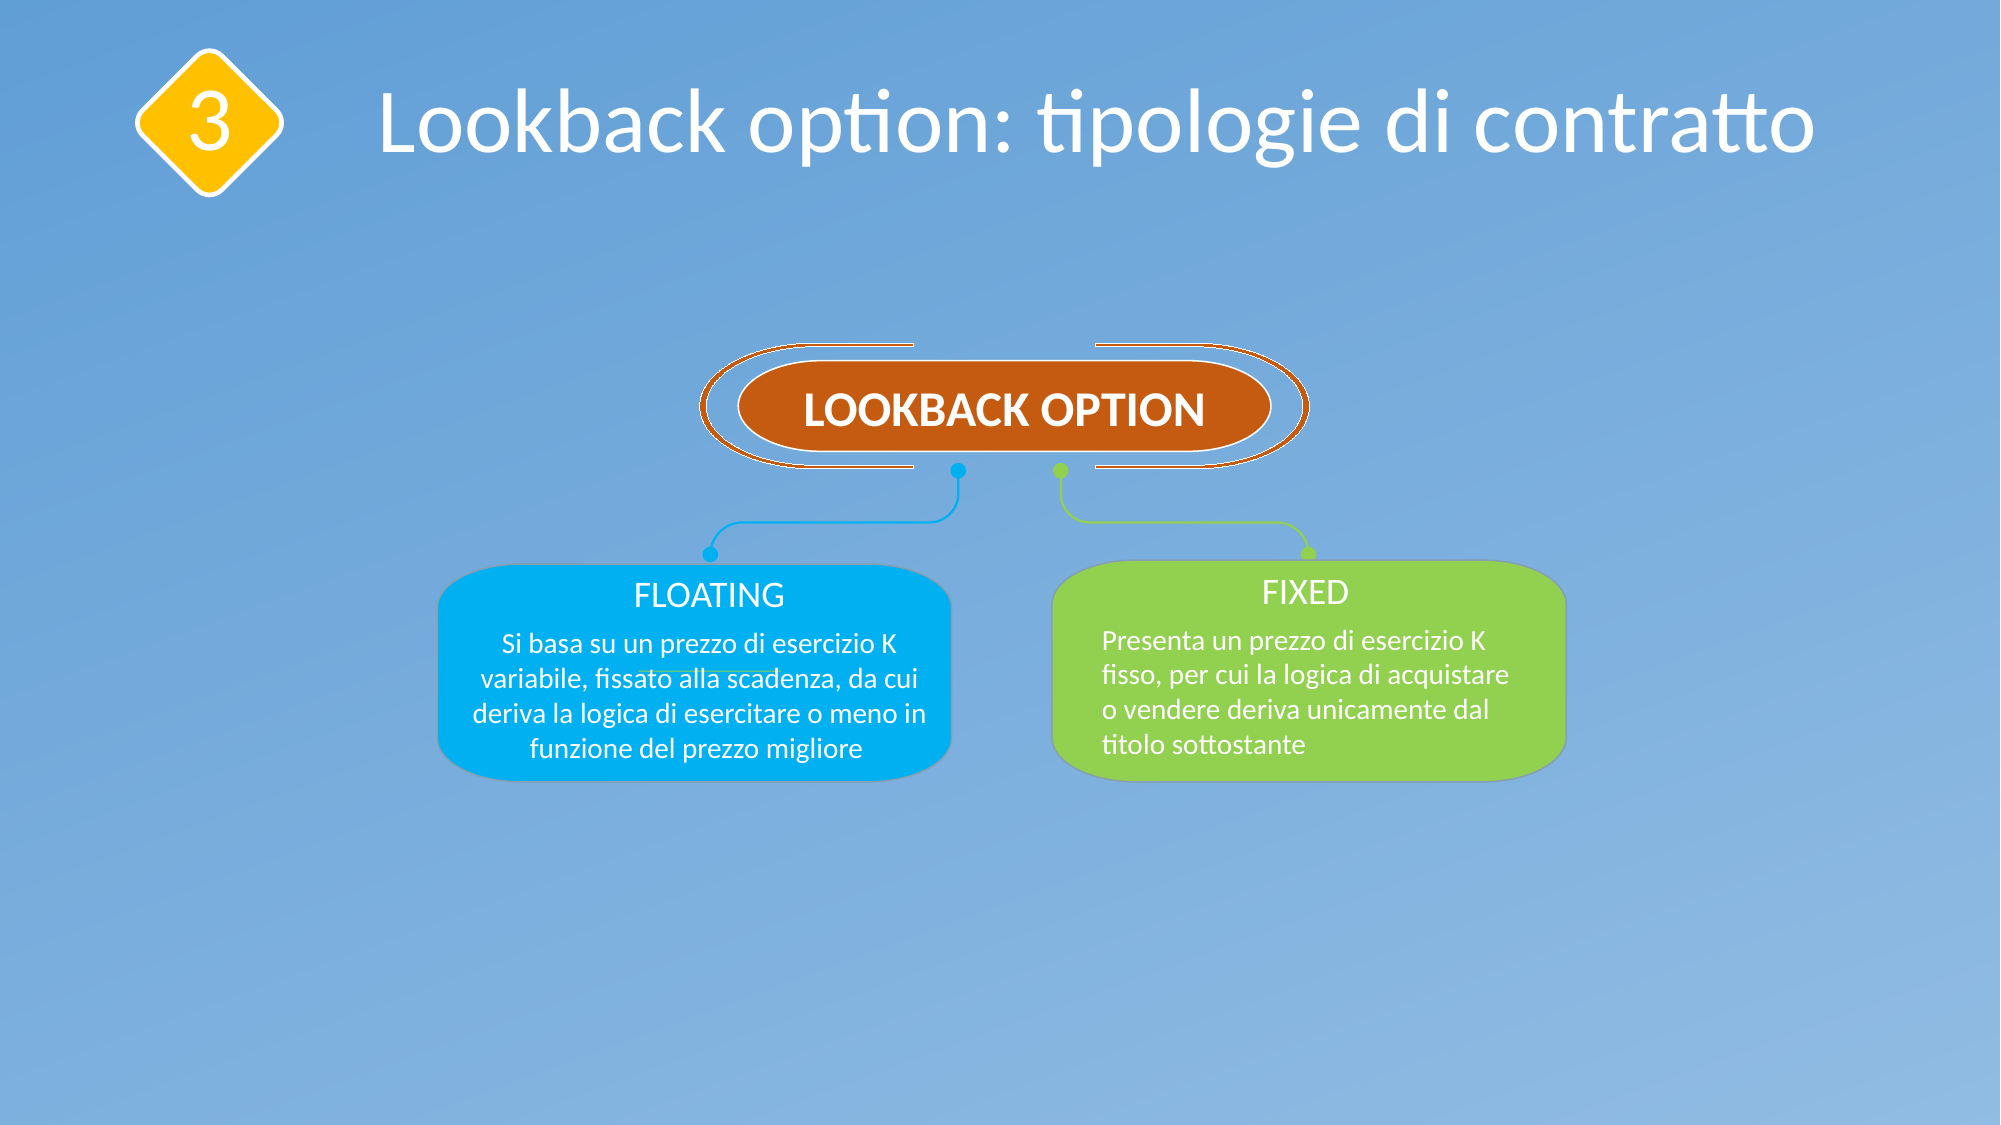

3
# Lookback option: tipologie di contratto

LOOKBACK OPTION

FIXED
FLOATING
Presenta un prezzo di esercizio K fisso, per cui la logica di acquistare o vendere deriva unicamente dal titolo sottostante
Si basa su un prezzo di esercizio K variabile, fissato alla scadenza, da cui deriva la logica di esercitare o meno in funzione del prezzo migliore